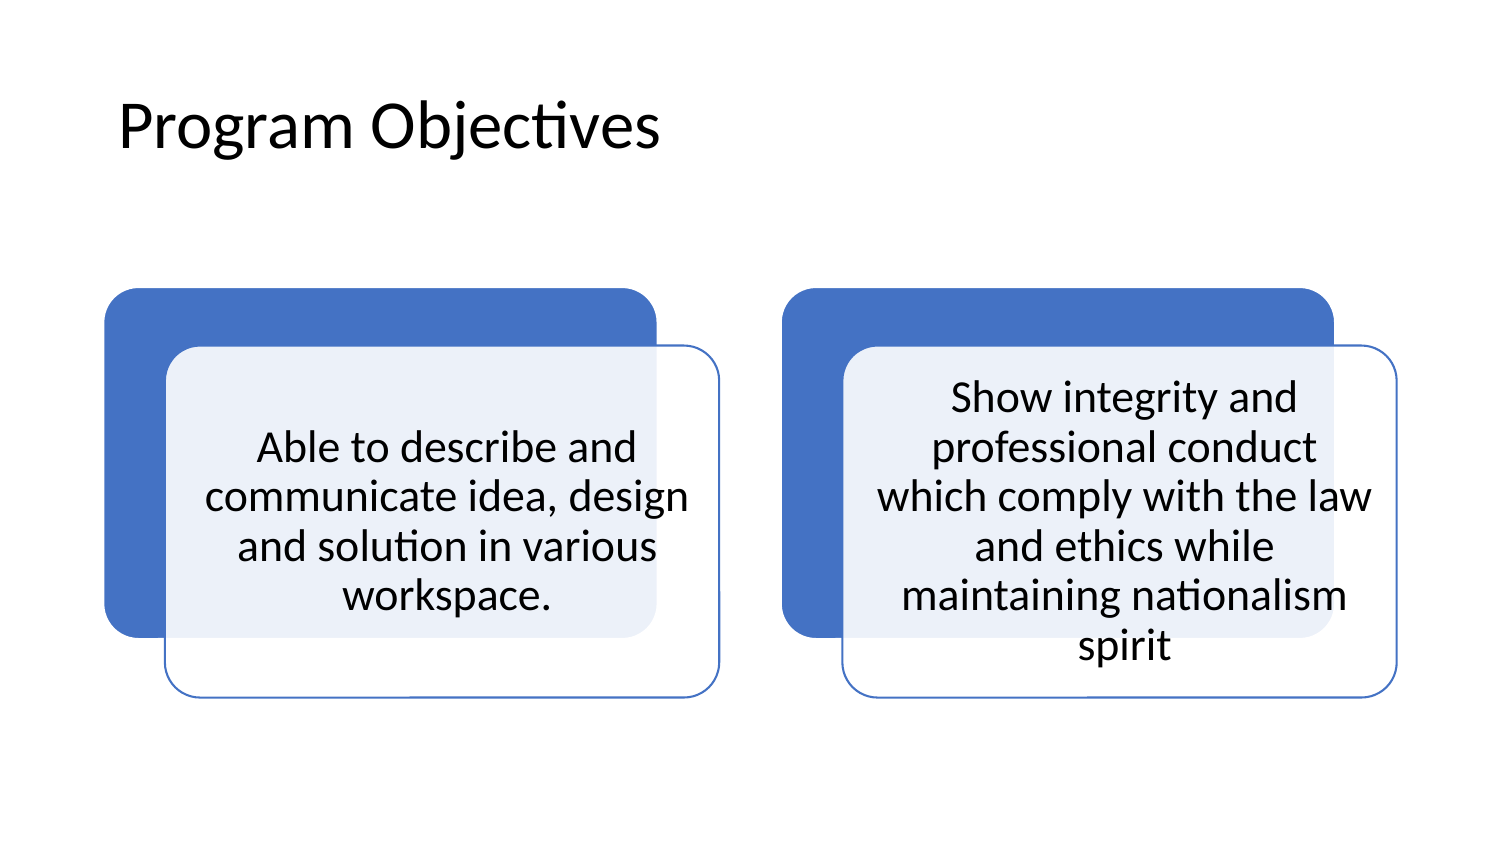

# Program Objectives
Able to describe and communicate idea, design and solution in various workspace.
Show integrity and professional conduct which comply with the law and ethics while maintaining nationalism spirit